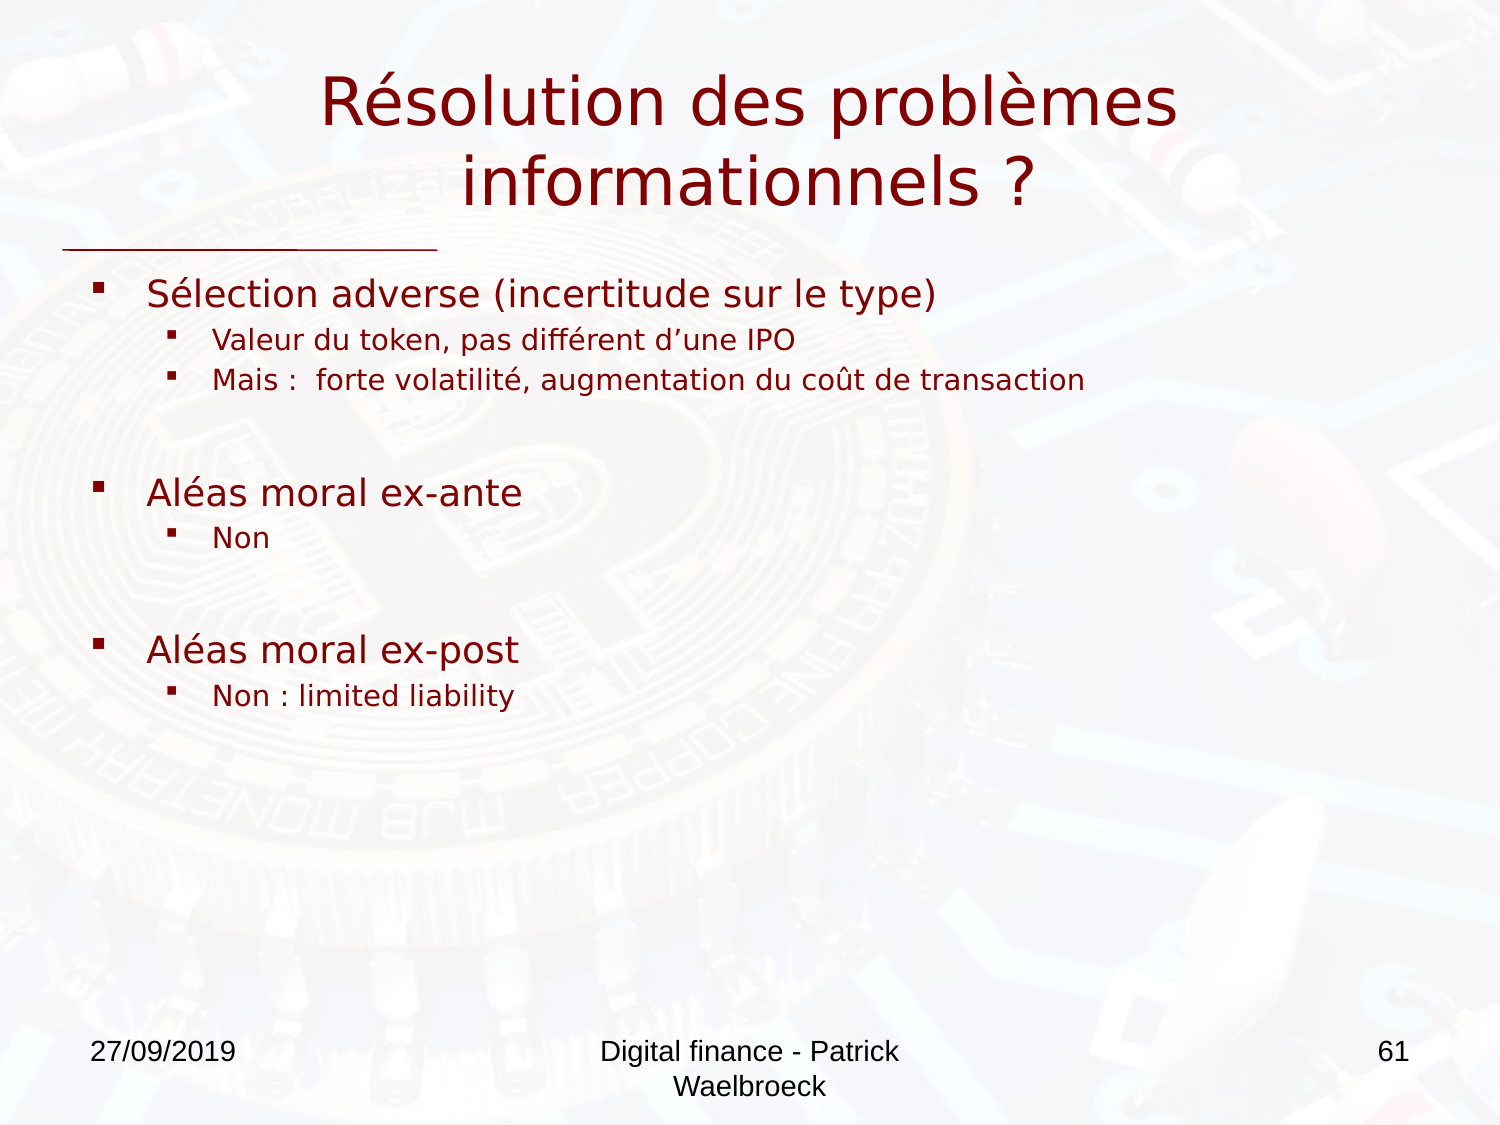

# Résolution des problèmes informationnels ?

Sélection adverse (incertitude sur le type)
Valeur du token, pas différent d’une IPO
Mais :  forte volatilité, augmentation du coût de transaction

Aléas moral ex-ante
Non

Aléas moral ex-post
Non : limited liability

27/09/2019
Digital finance - Patrick Waelbroeck
61